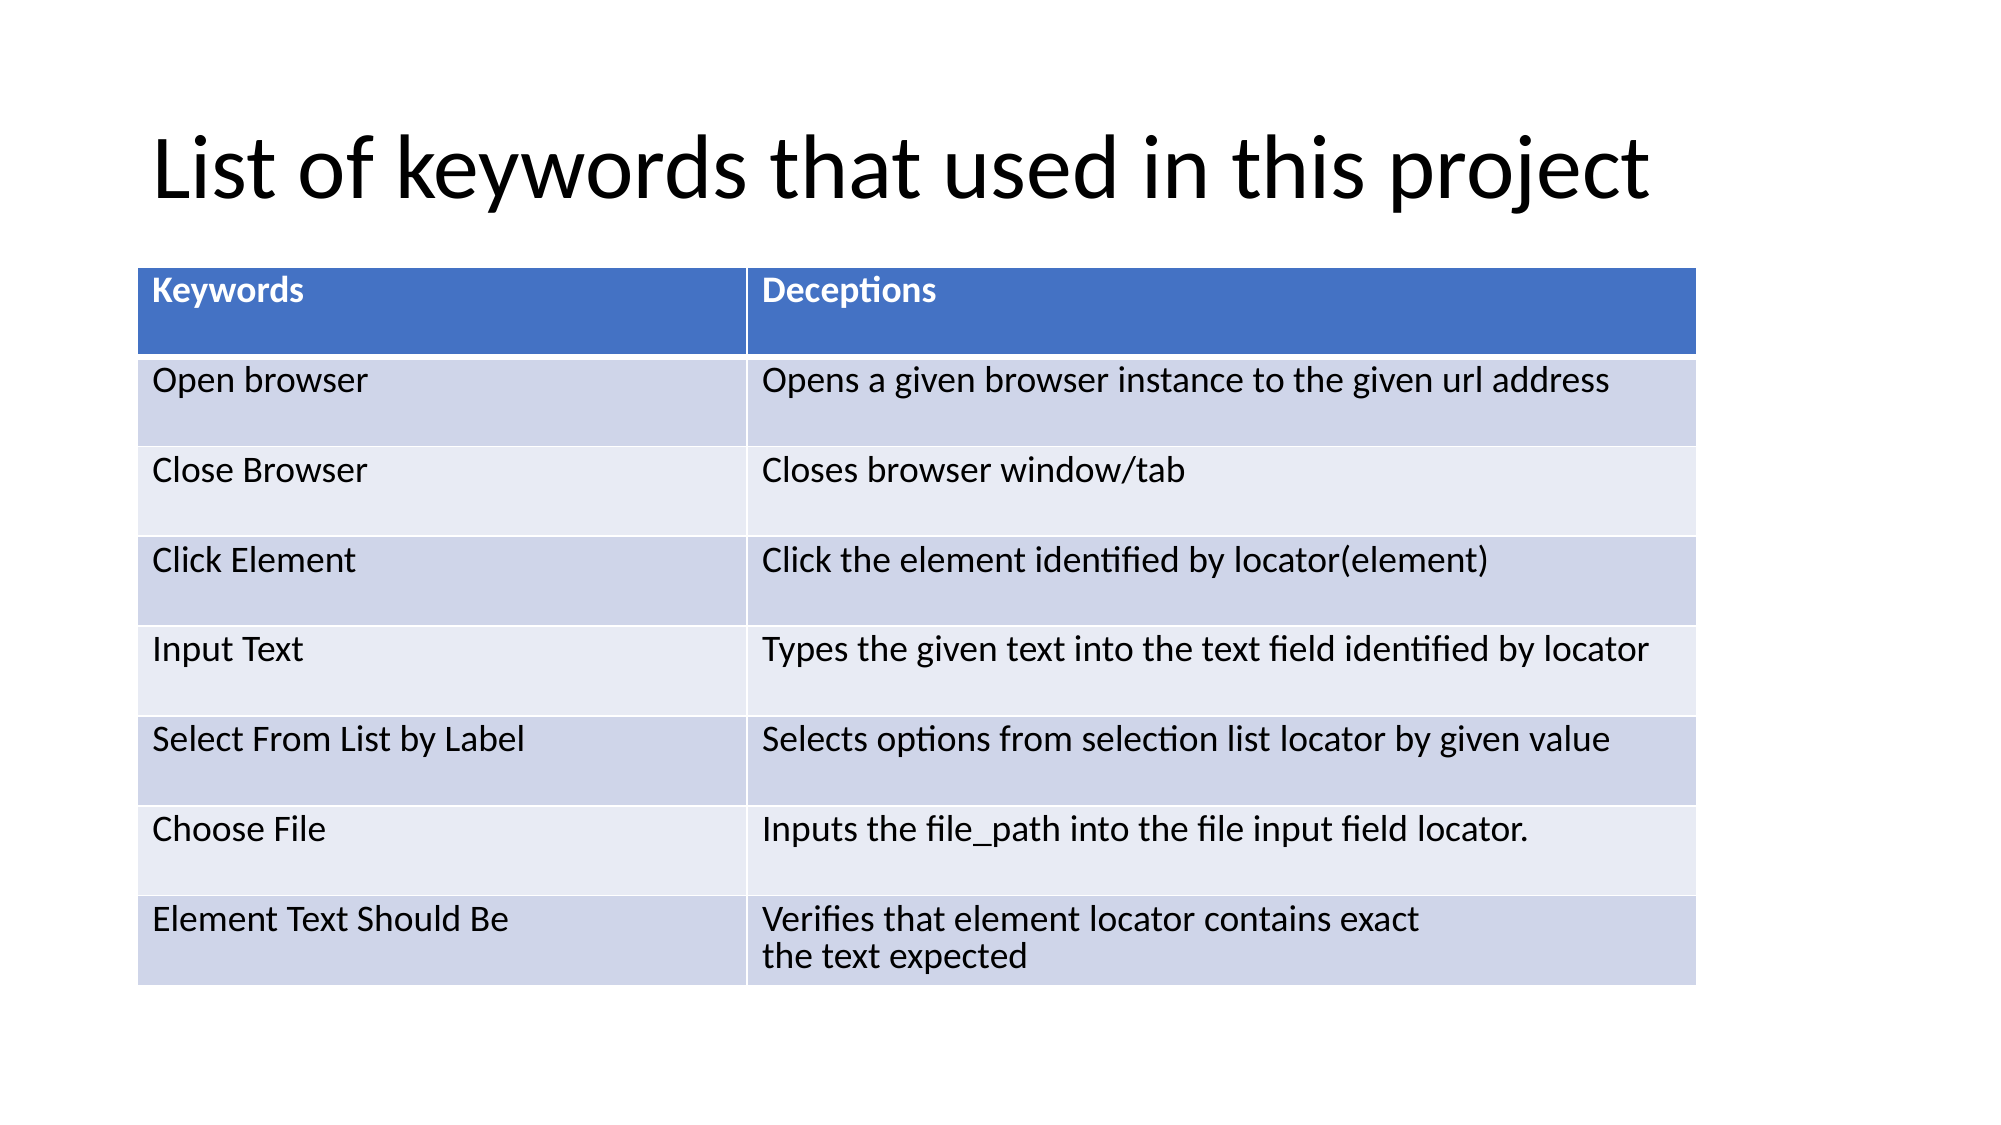

# List of keywords that used in this project
| Keywords | Deceptions |
| --- | --- |
| Open browser | Opens a given browser instance to the given url address |
| Close Browser | Closes browser window/tab |
| Click Element | Click the element identified by locator(element) |
| Input Text | Types the given text into the text field identified by locator |
| Select From List by Label | Selects options from selection list locator by given value |
| Choose File | Inputs the file\_path into the file input field locator. |
| Element Text Should Be | Verifies that element locator contains exact the text expected |